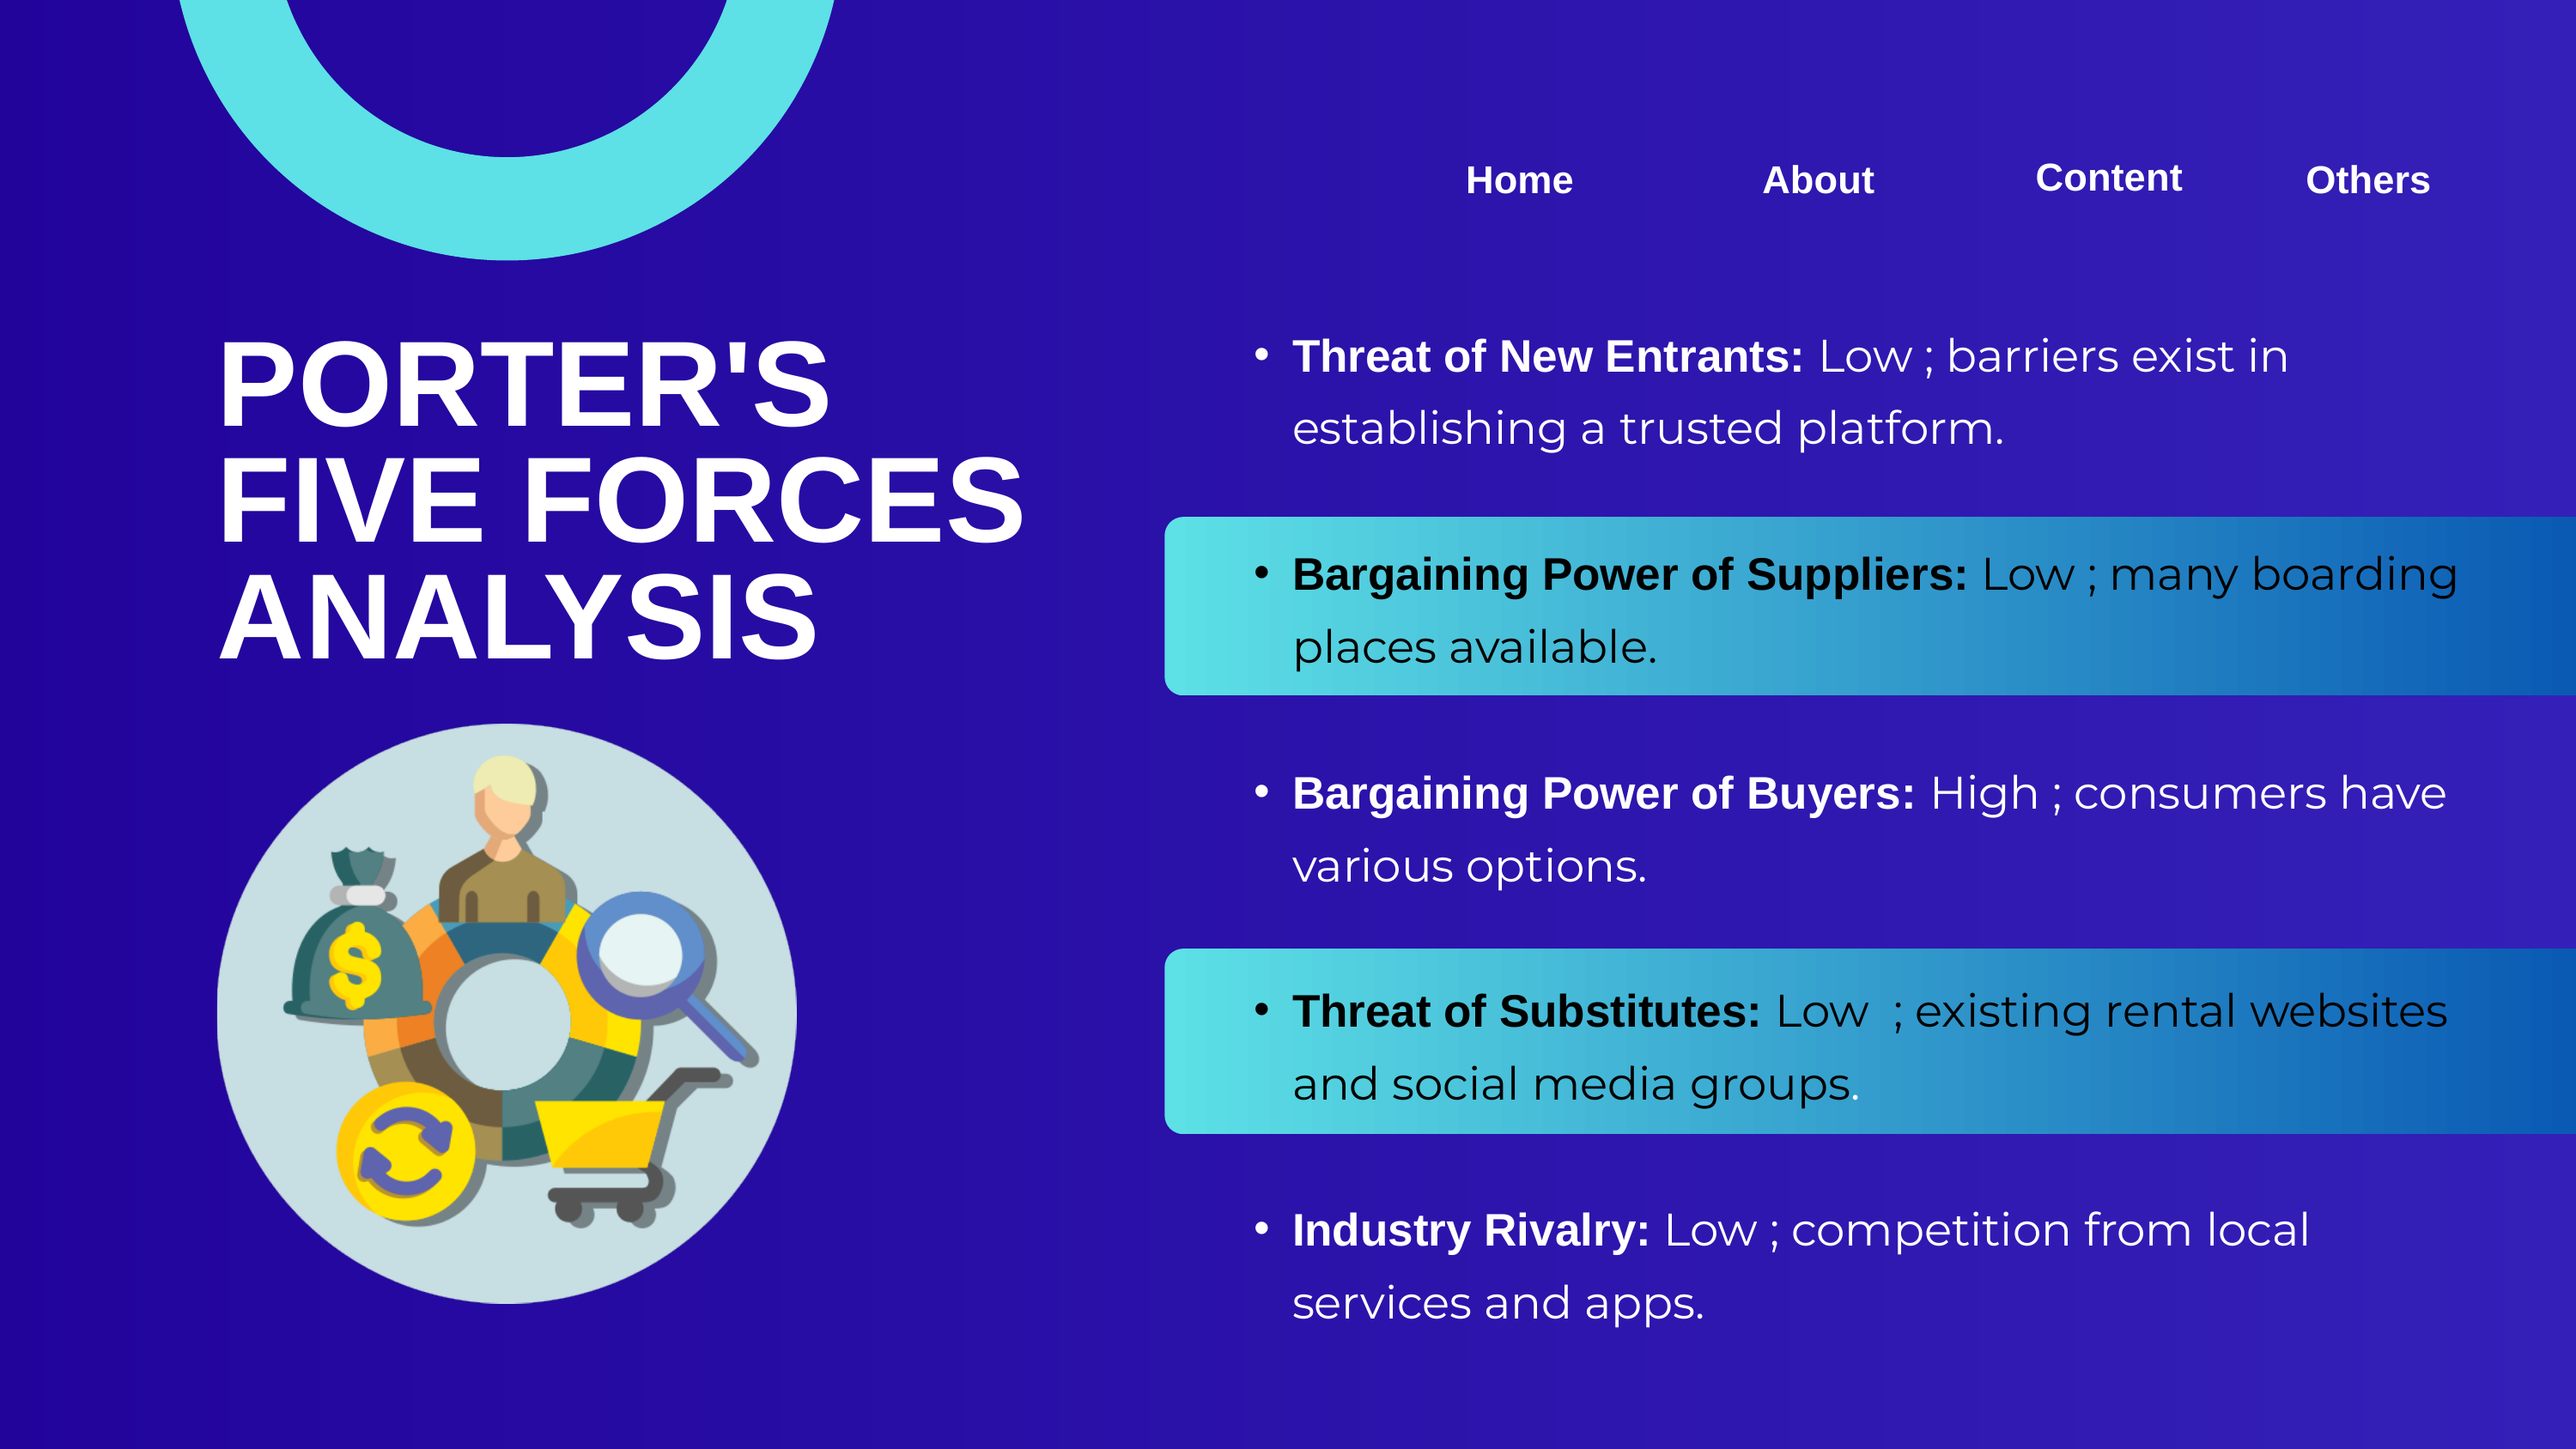

Content
Home
Others
About
Threat of New Entrants: Low ; barriers exist in establishing a trusted platform.

Bargaining Power of Suppliers: Low ; many boarding places available.

Bargaining Power of Buyers: High ; consumers have various options.

Threat of Substitutes: Low  ; existing rental websites and social media groups.

Industry Rivalry: Low ; competition from local services and apps.
PORTER'S
FIVE FORCES ANALYSIS